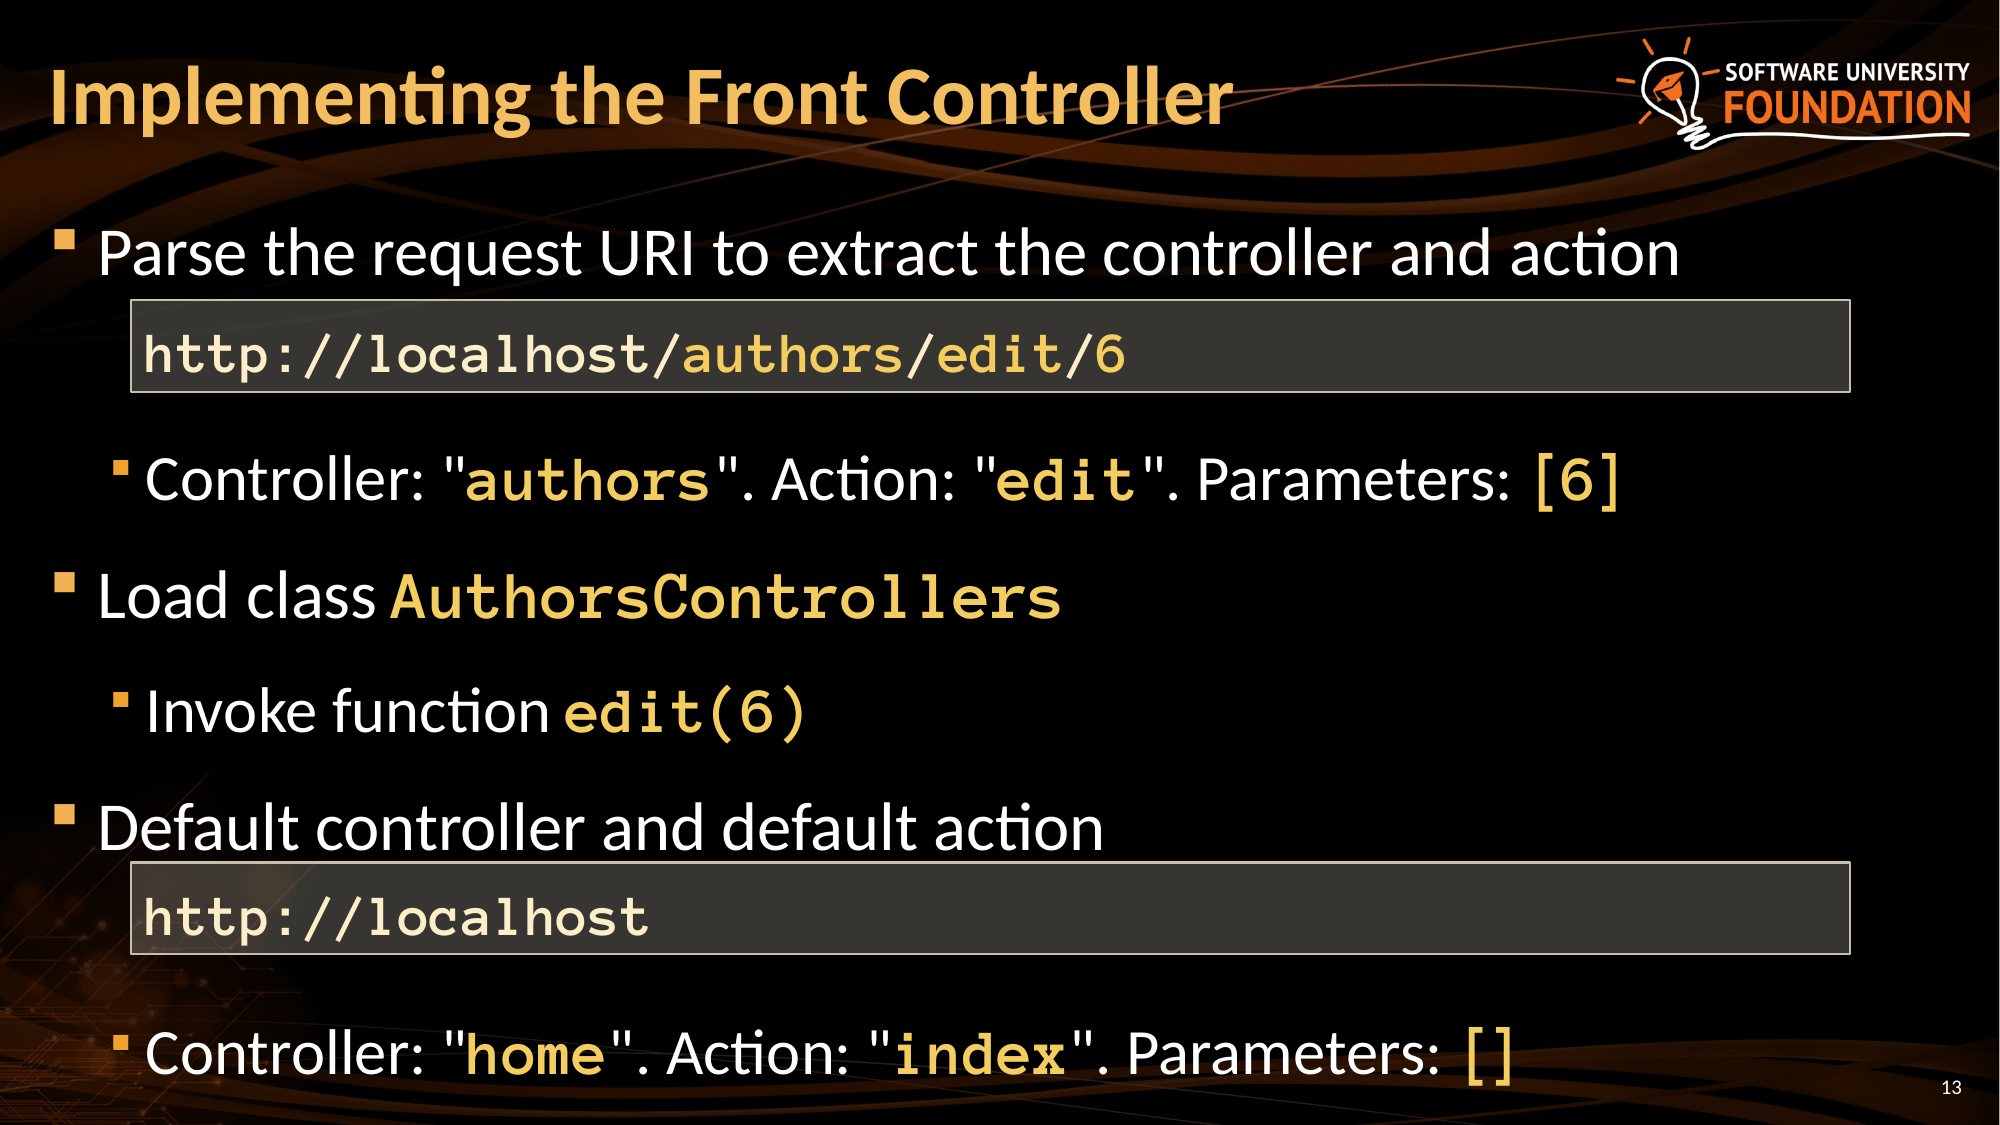

# Implementing the Front Controller
Parse the request URI to extract the controller and action

Controller: "authors". Action: "edit". Parameters: [6]
Load class AuthorsControllers
Invoke function edit(6)
Default controller and default action

Controller: "home". Action: "index". Parameters: []
http://localhost/authors/edit/6
http://localhost
13